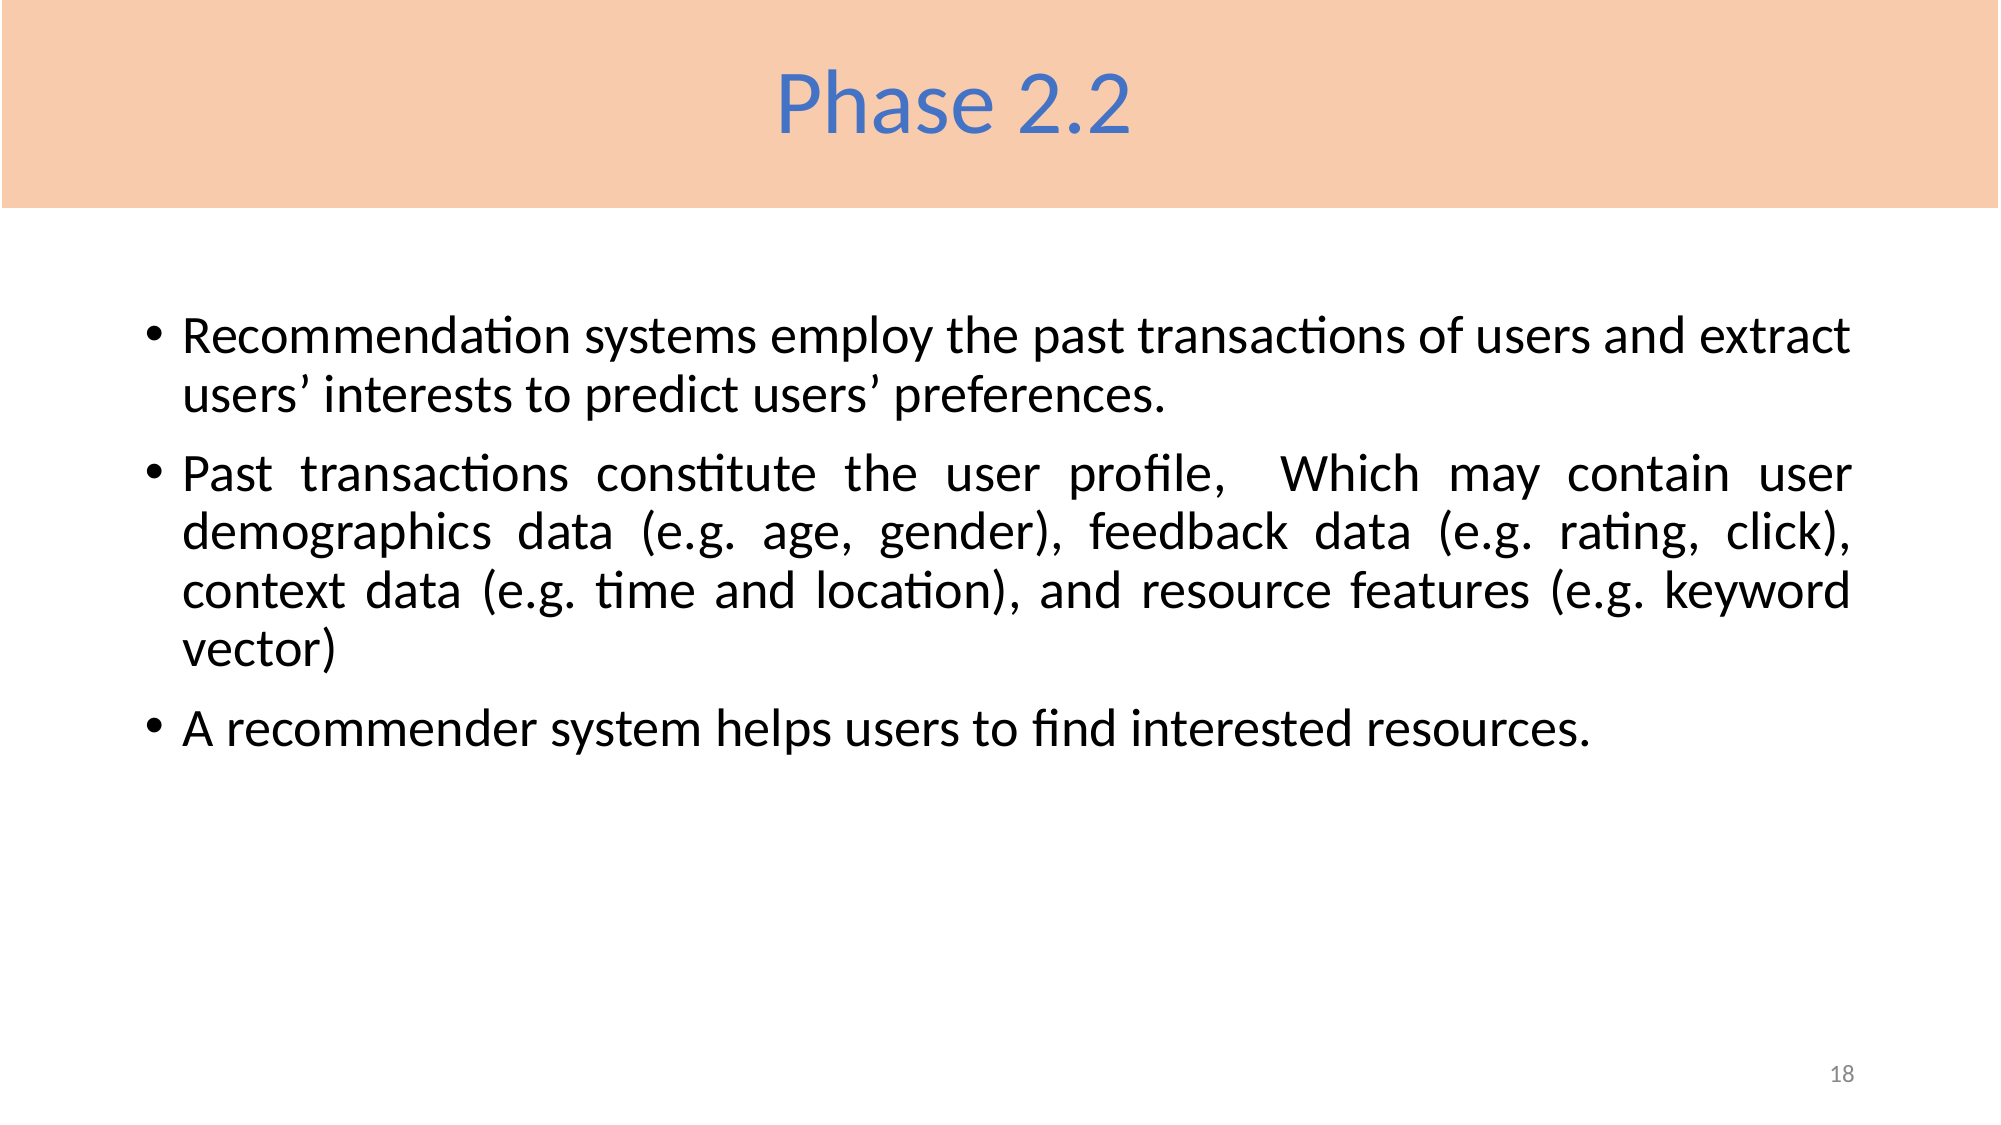

# Phase 2.2
Recommendation systems employ the past transactions of users and extract users’ interests to predict users’ preferences.
Past transactions constitute the user proﬁle,  Which may contain user demographics data (e.g. age, gender), feedback data (e.g. rating, click), context data (e.g. time and location), and resource features (e.g. keyword vector)
A recommender system helps users to ﬁnd interested resources.
18